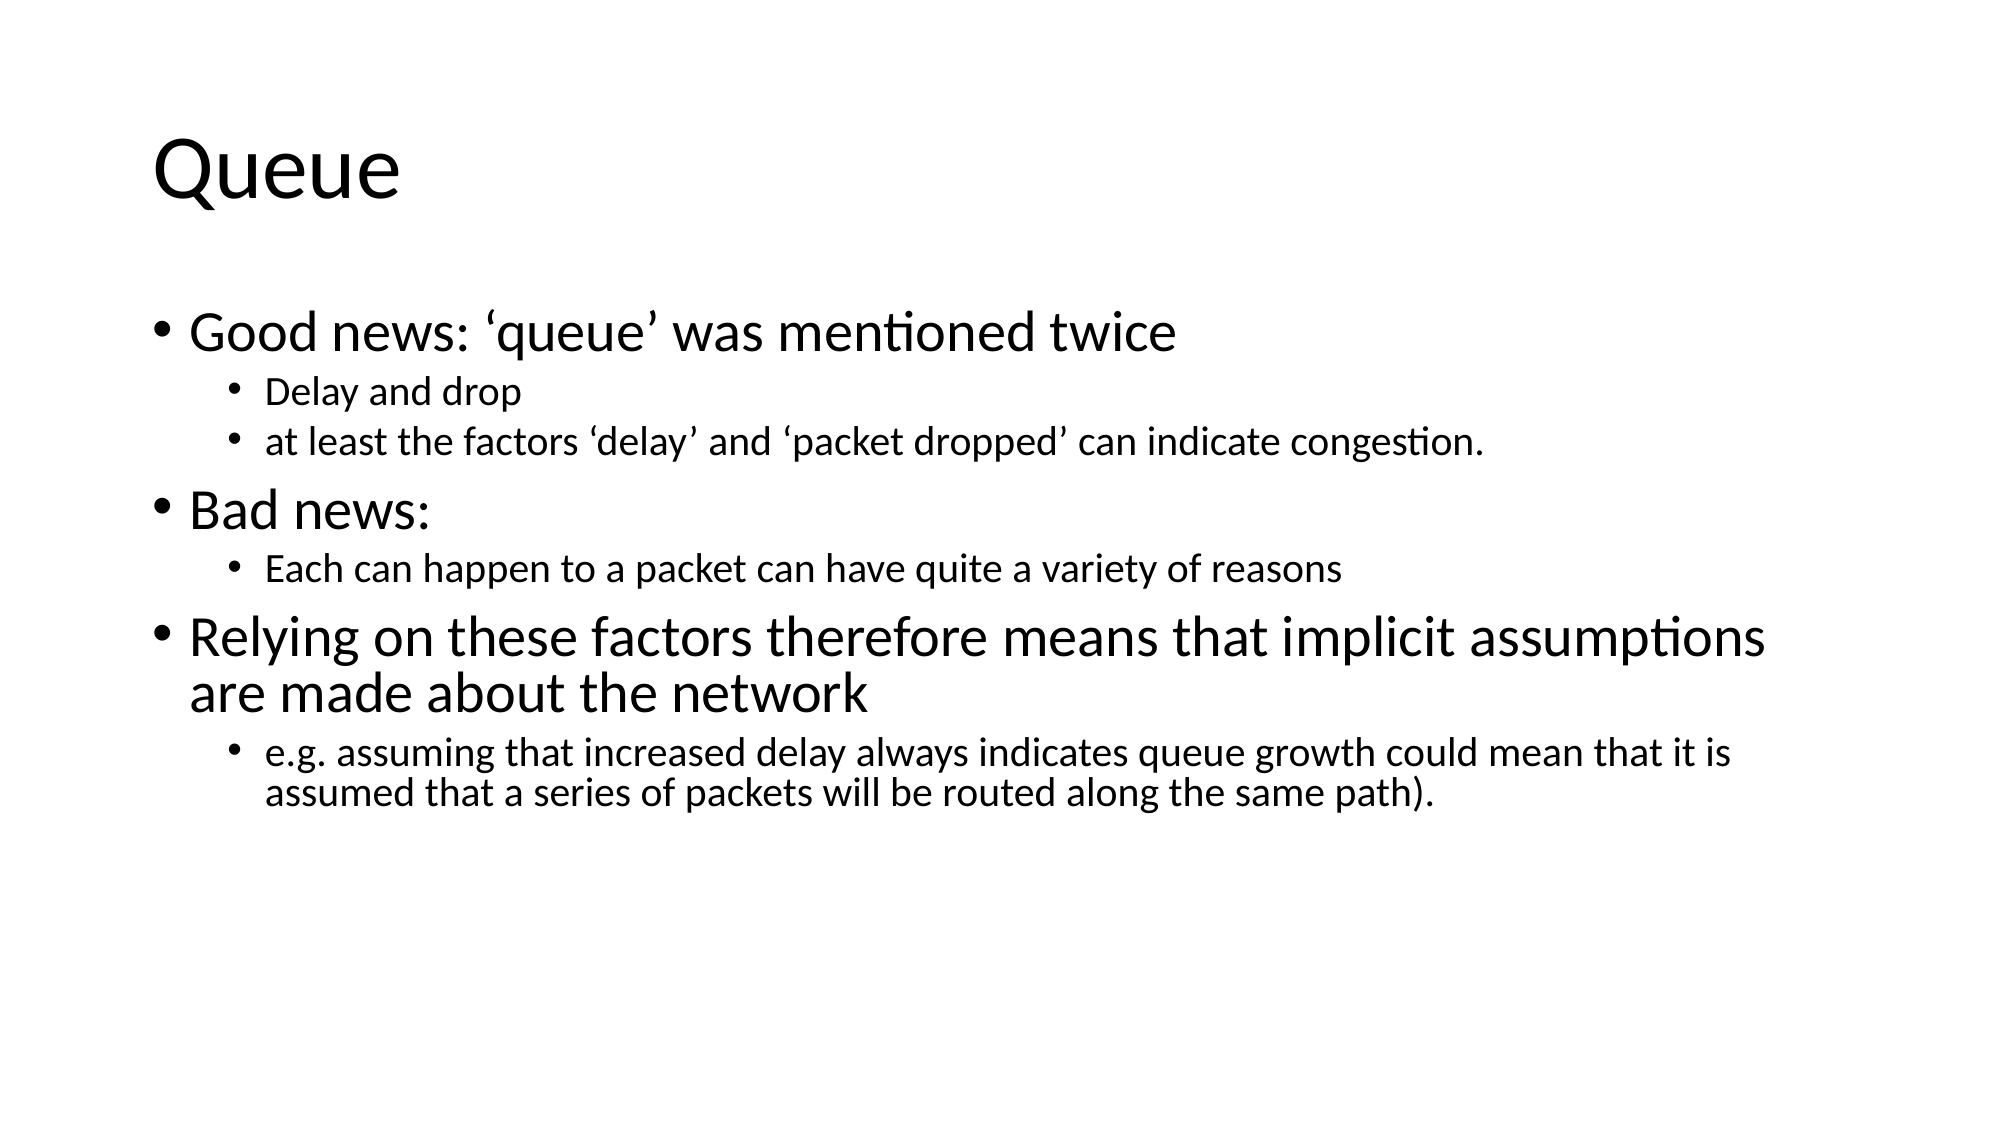

# Queue
Good news: ‘queue’ was mentioned twice
Delay and drop
at least the factors ‘delay’ and ‘packet dropped’ can indicate congestion.
Bad news:
Each can happen to a packet can have quite a variety of reasons
Relying on these factors therefore means that implicit assumptions are made about the network
e.g. assuming that increased delay always indicates queue growth could mean that it is assumed that a series of packets will be routed along the same path).

67